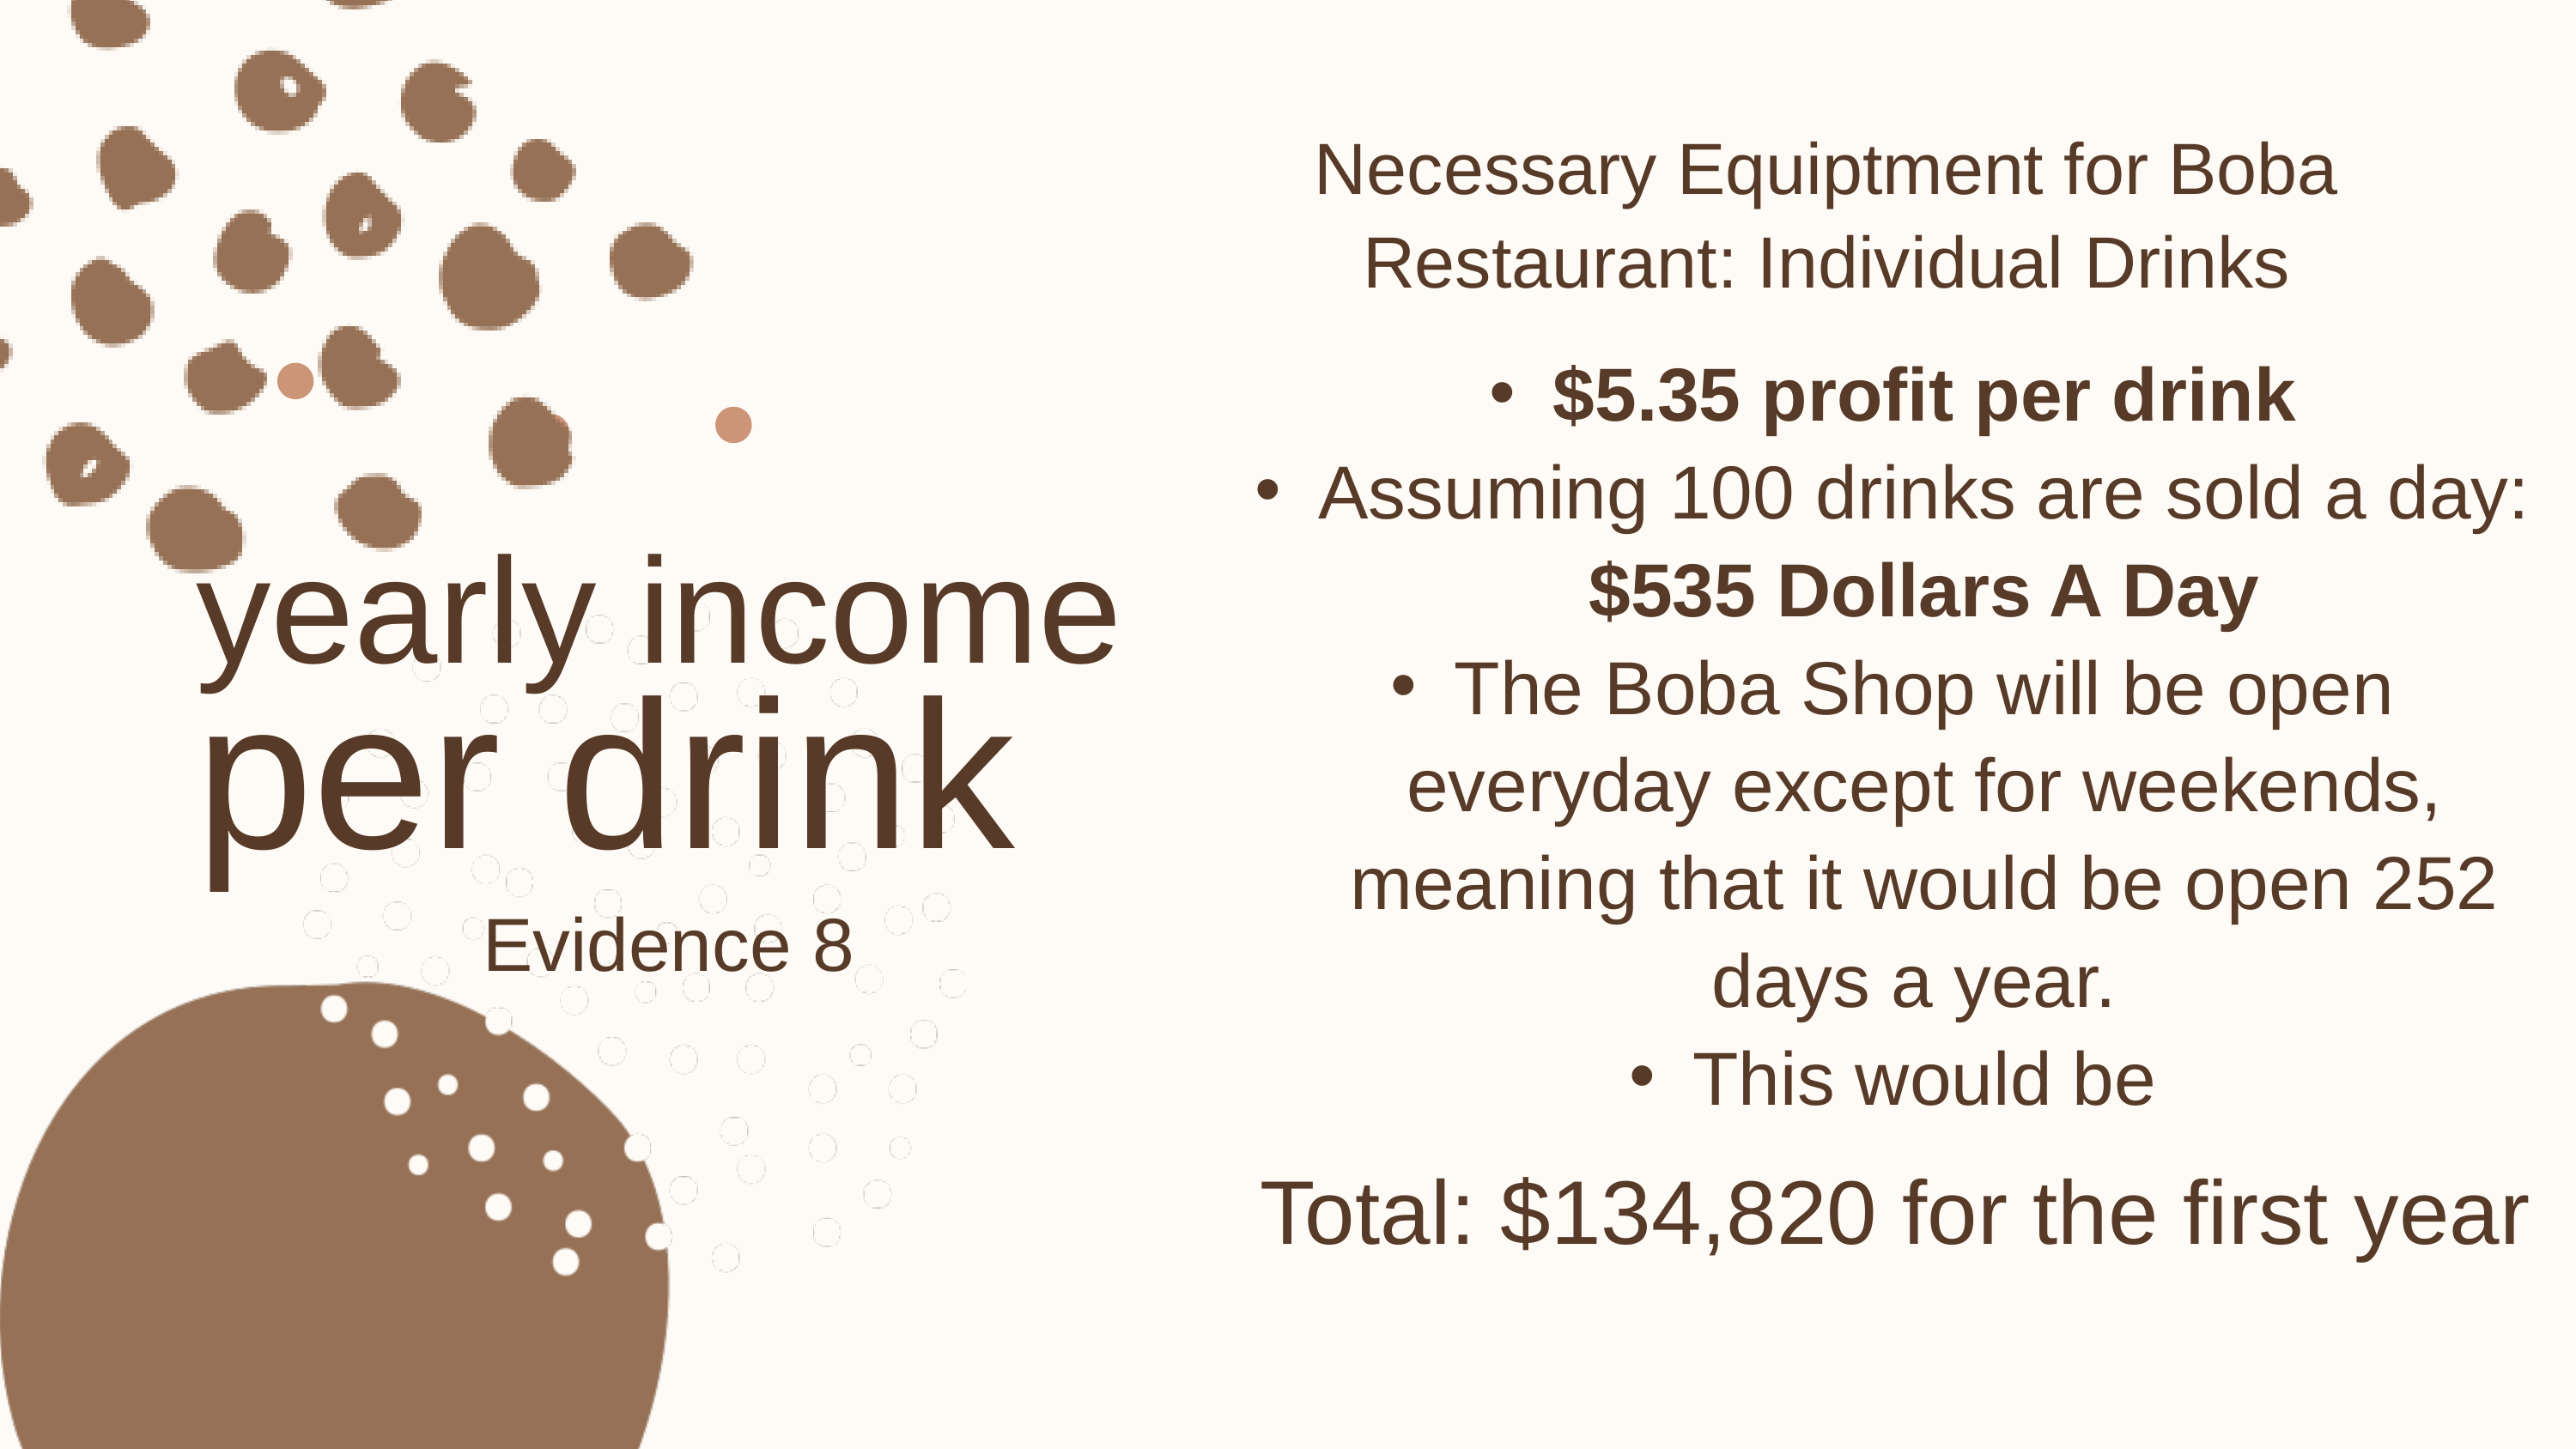

Necessary Equiptment for Boba Restaurant: Individual Drinks

$5.35 profit per drink
Assuming 100 drinks are sold a day: $535 Dollars A Day
The Boba Shop will be open everyday except for weekends, meaning that it would be open 252 days a year.
This would be
yearly income

per drink
Evidence 8
Total: $134,820 for the first year